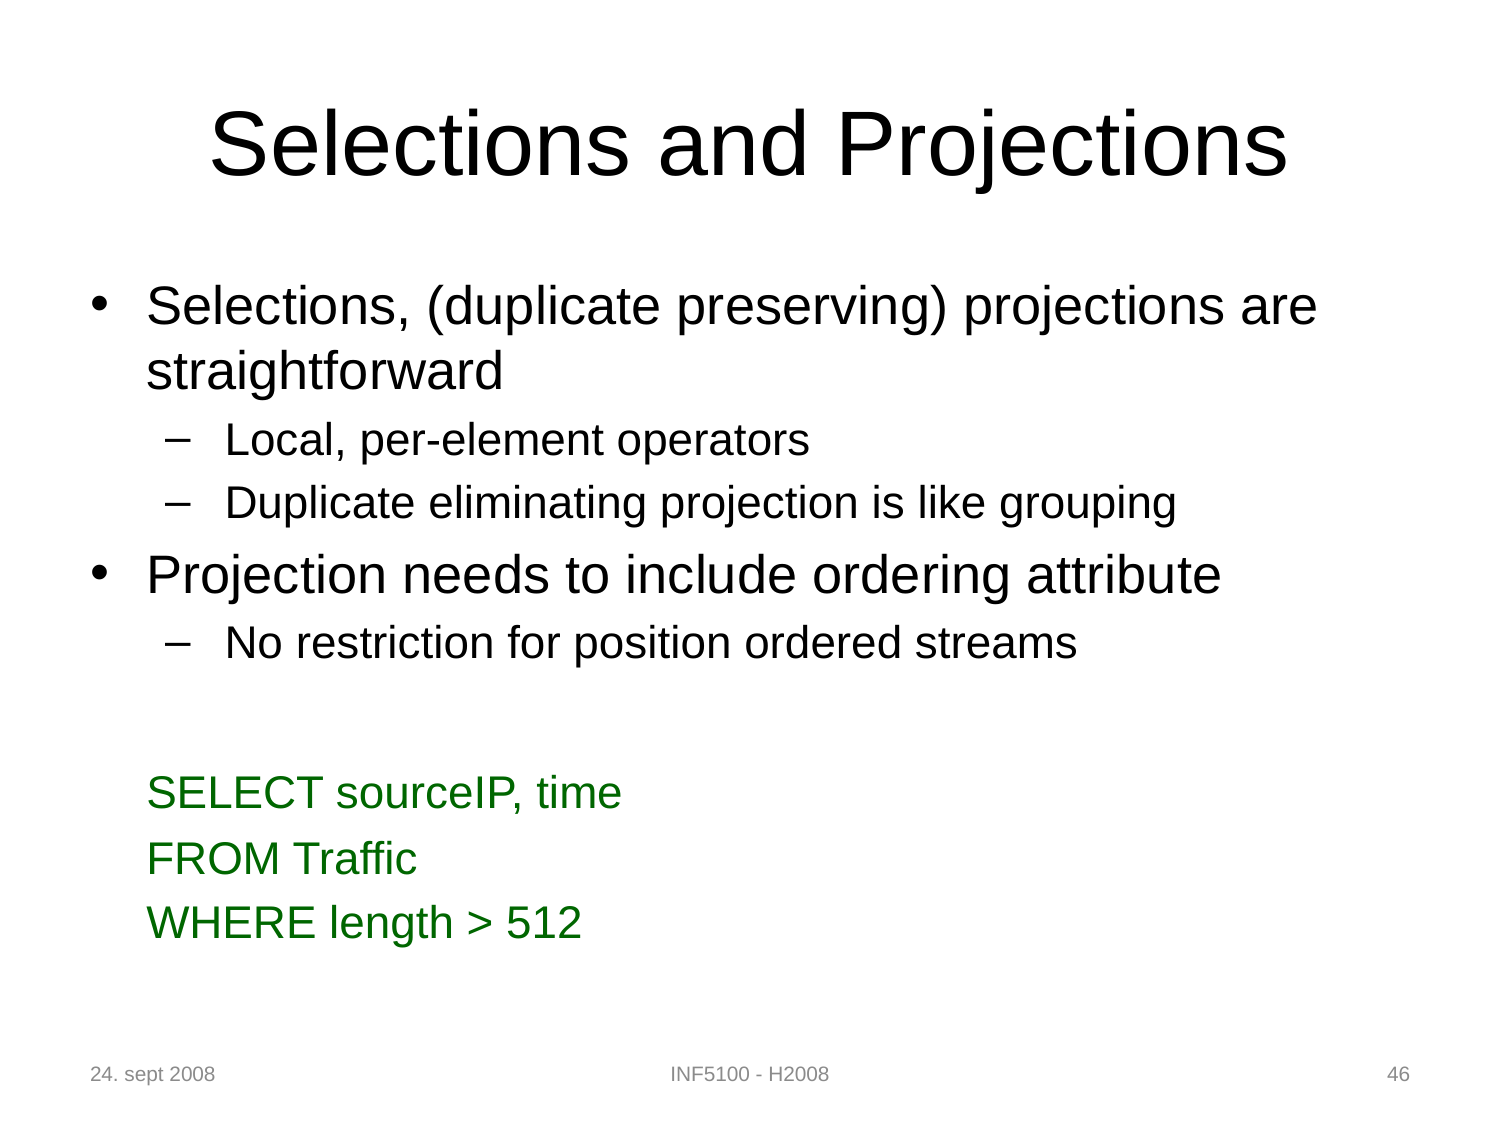

# Selections and Projections
Selections, (duplicate preserving) projections are straightforward
 Local, per-element operators
 Duplicate eliminating projection is like grouping
Projection needs to include ordering attribute
 No restriction for position ordered streams

	SELECT sourceIP, time
	FROM Traffic
	WHERE length > 512
24. sept 2008
INF5100 - H2008
46